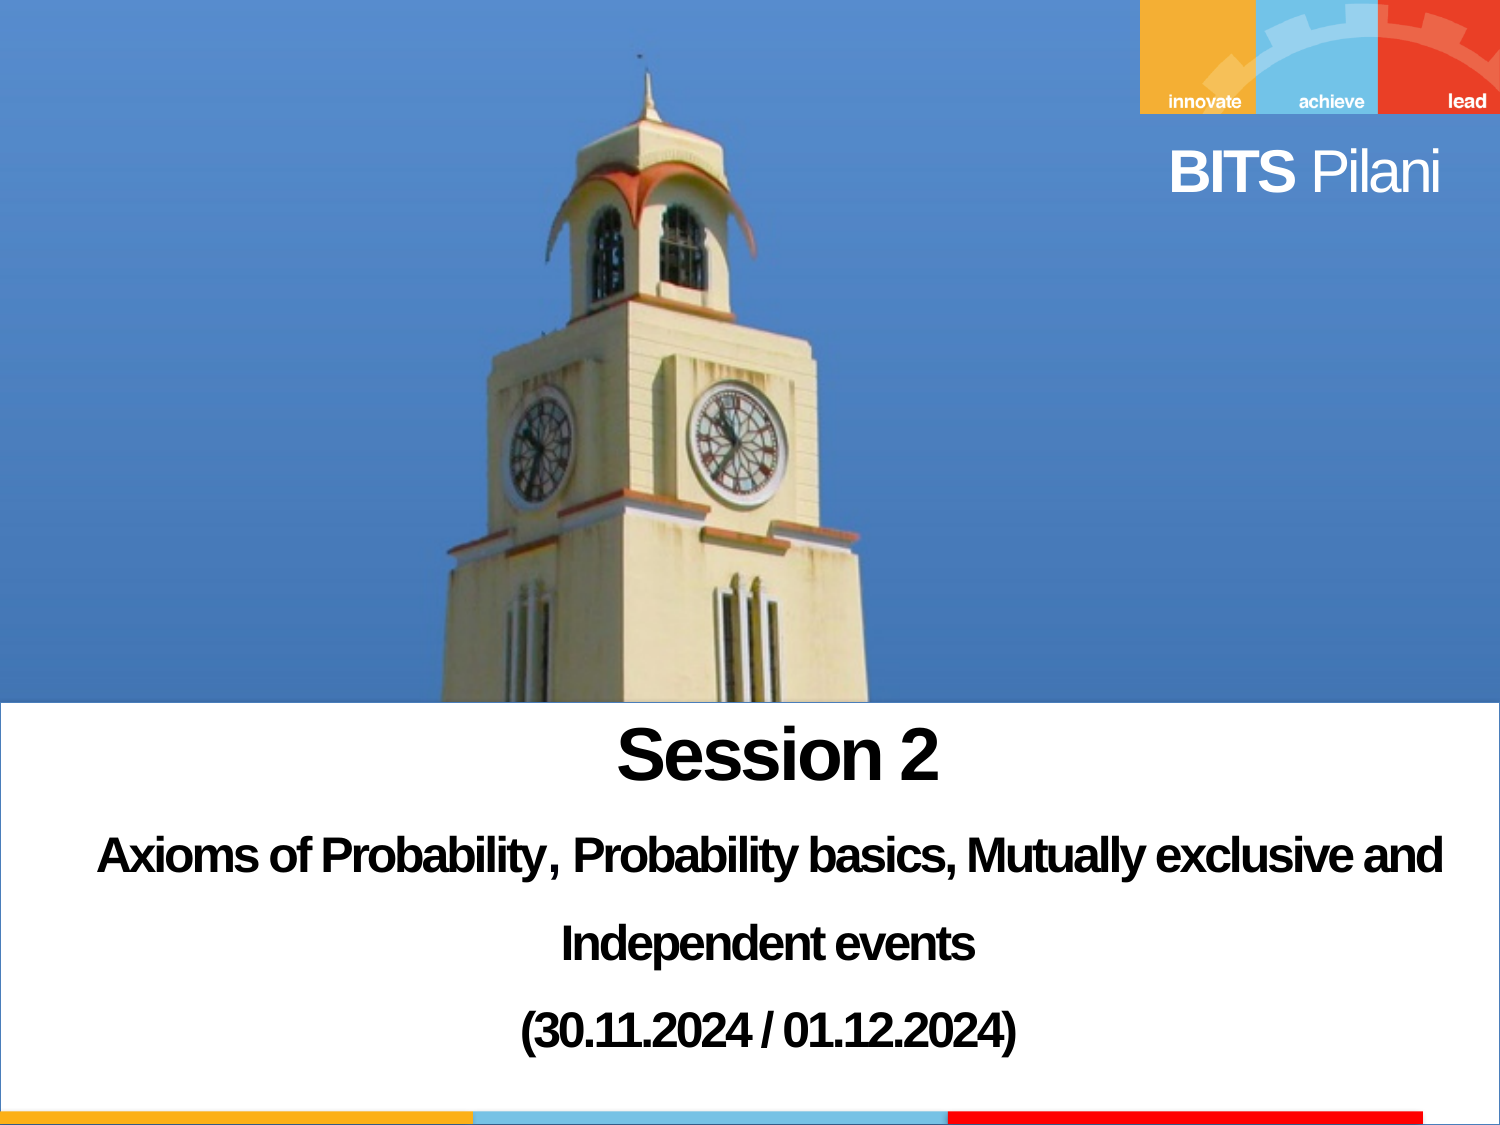

Session 2
Axioms of Probability, Probability basics, Mutually exclusive and Independent events
(30.11.2024 / 01.12.2024)